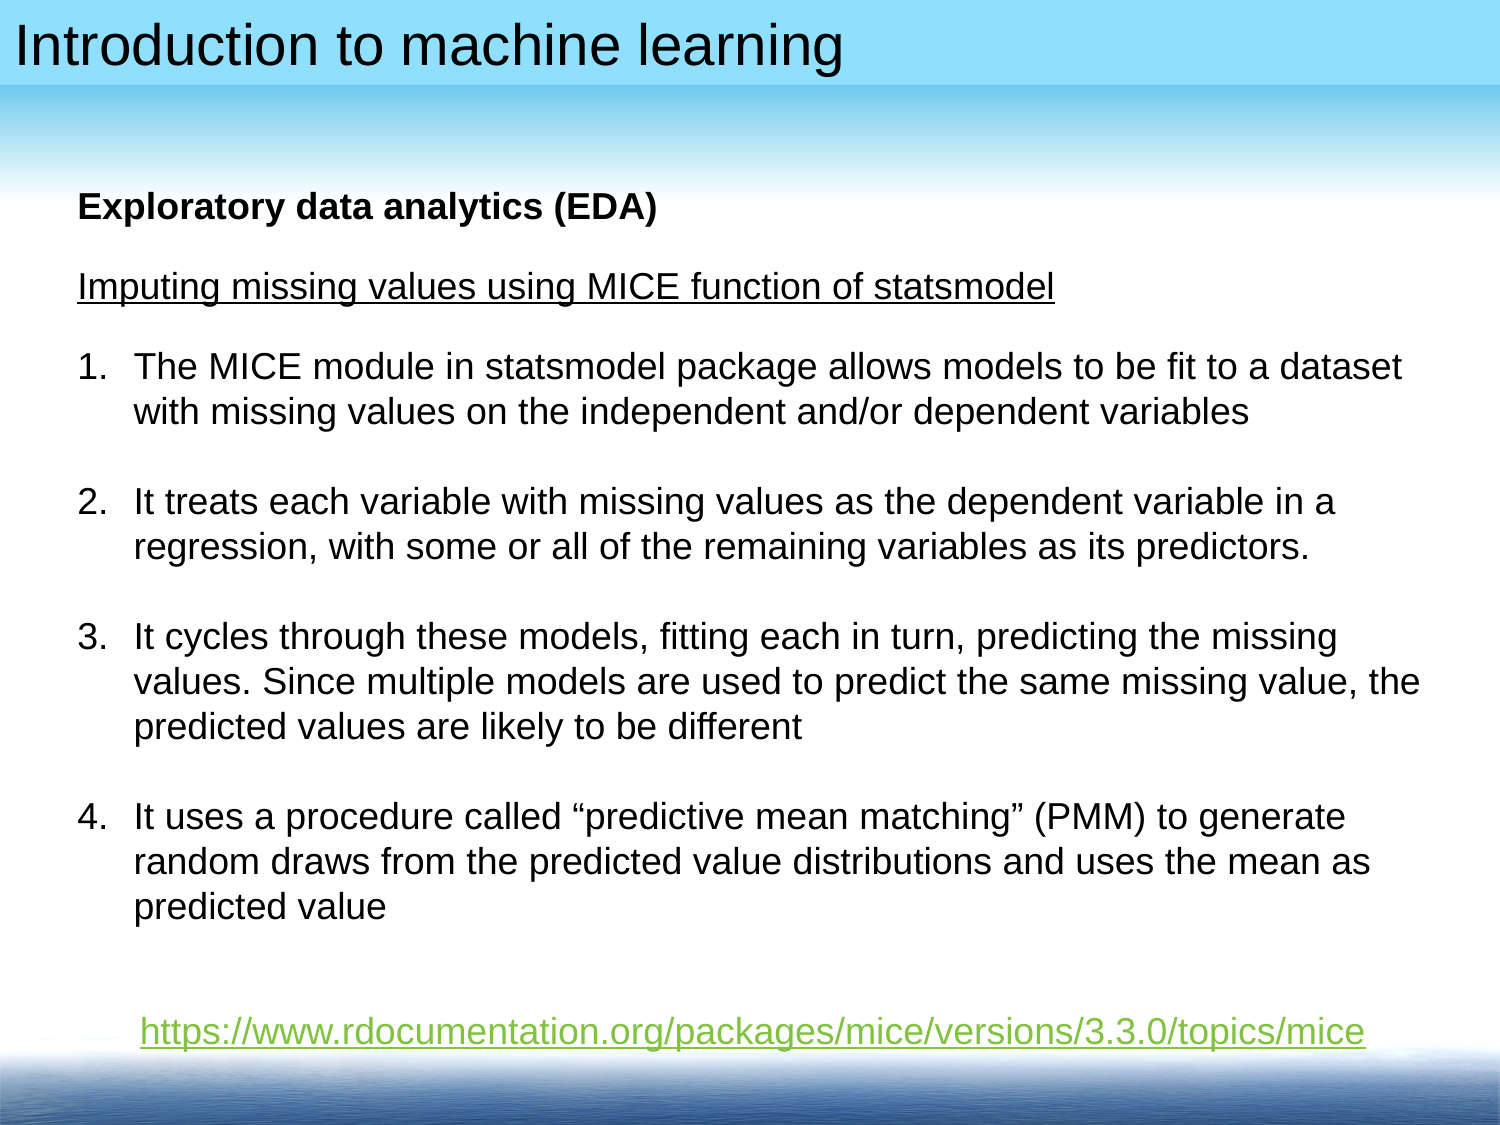

Exploratory data analytics (EDA)

Imputing missing values using MICE function of statsmodel

The MICE module in statsmodel package allows models to be fit to a dataset with missing values on the independent and/or dependent variables

It treats each variable with missing values as the dependent variable in a regression, with some or all of the remaining variables as its predictors.

It cycles through these models, fitting each in turn, predicting the missing values. Since multiple models are used to predict the same missing value, the predicted values are likely to be different

It uses a procedure called “predictive mean matching” (PMM) to generate random draws from the predicted value distributions and uses the mean as predicted value

https://www.rdocumentation.org/packages/mice/versions/3.3.0/topics/mice